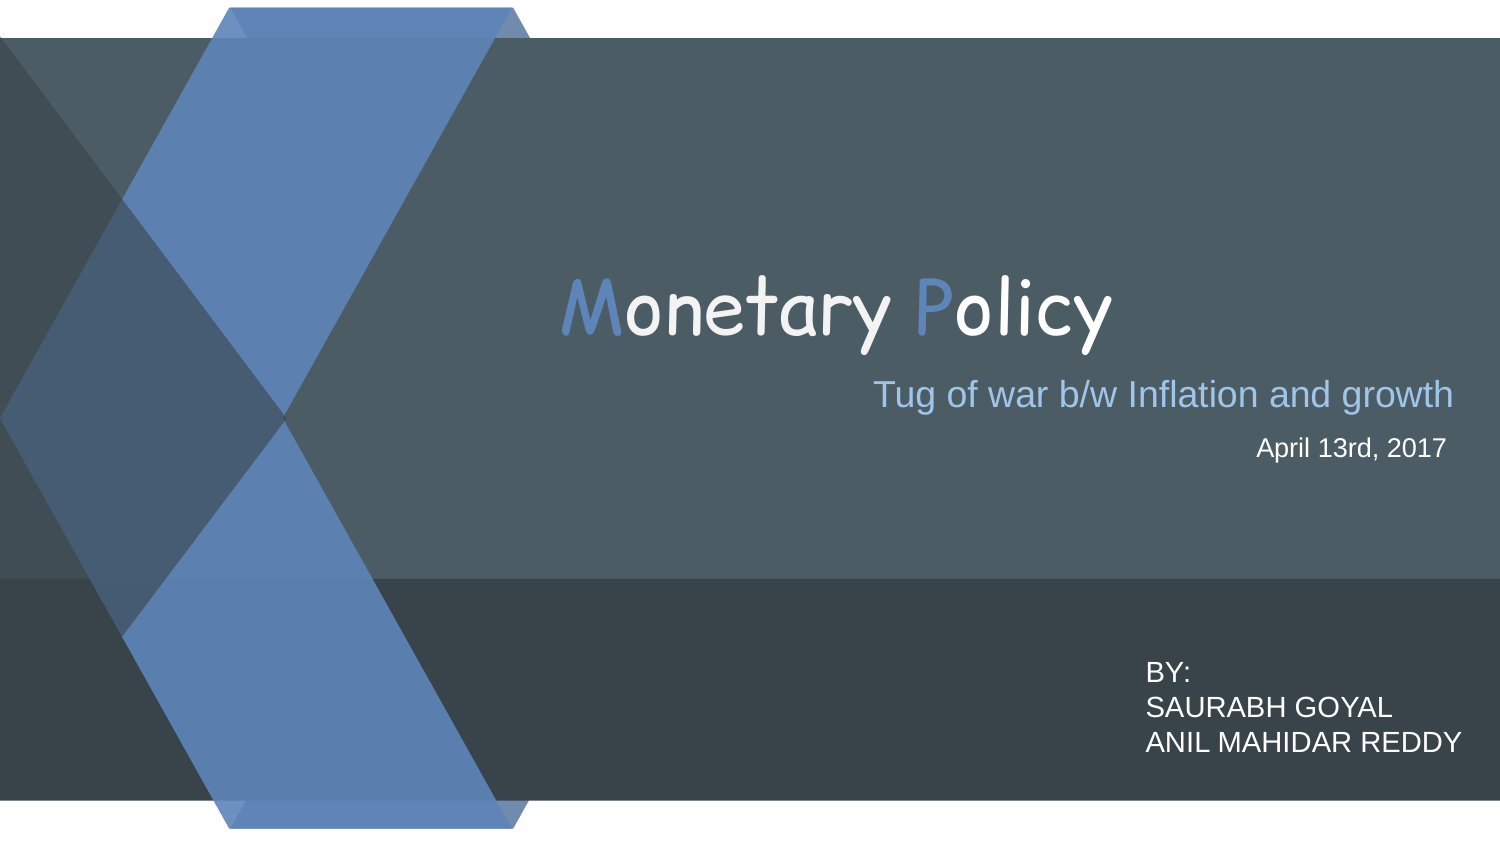

# Monetary Policy
Tug of war b/w Inflation and growth
April 13rd, 2017
BY:
SAURABH GOYAL
ANIL MAHIDAR REDDY